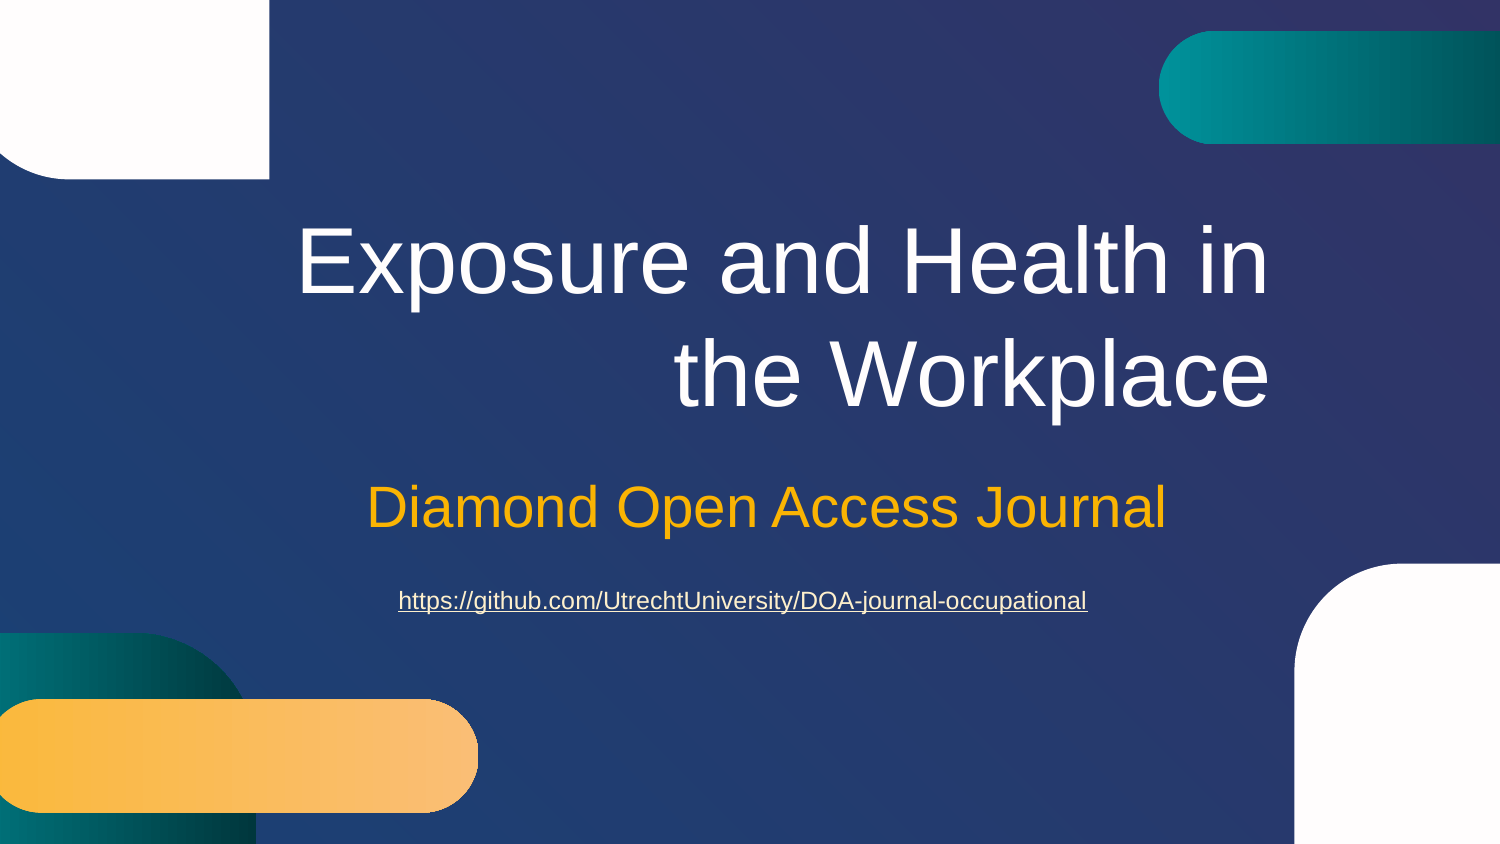

Exposure and Health in the Workplace
# Diamond Open Access Journal
https://github.com/UtrechtUniversity/DOA-journal-occupational